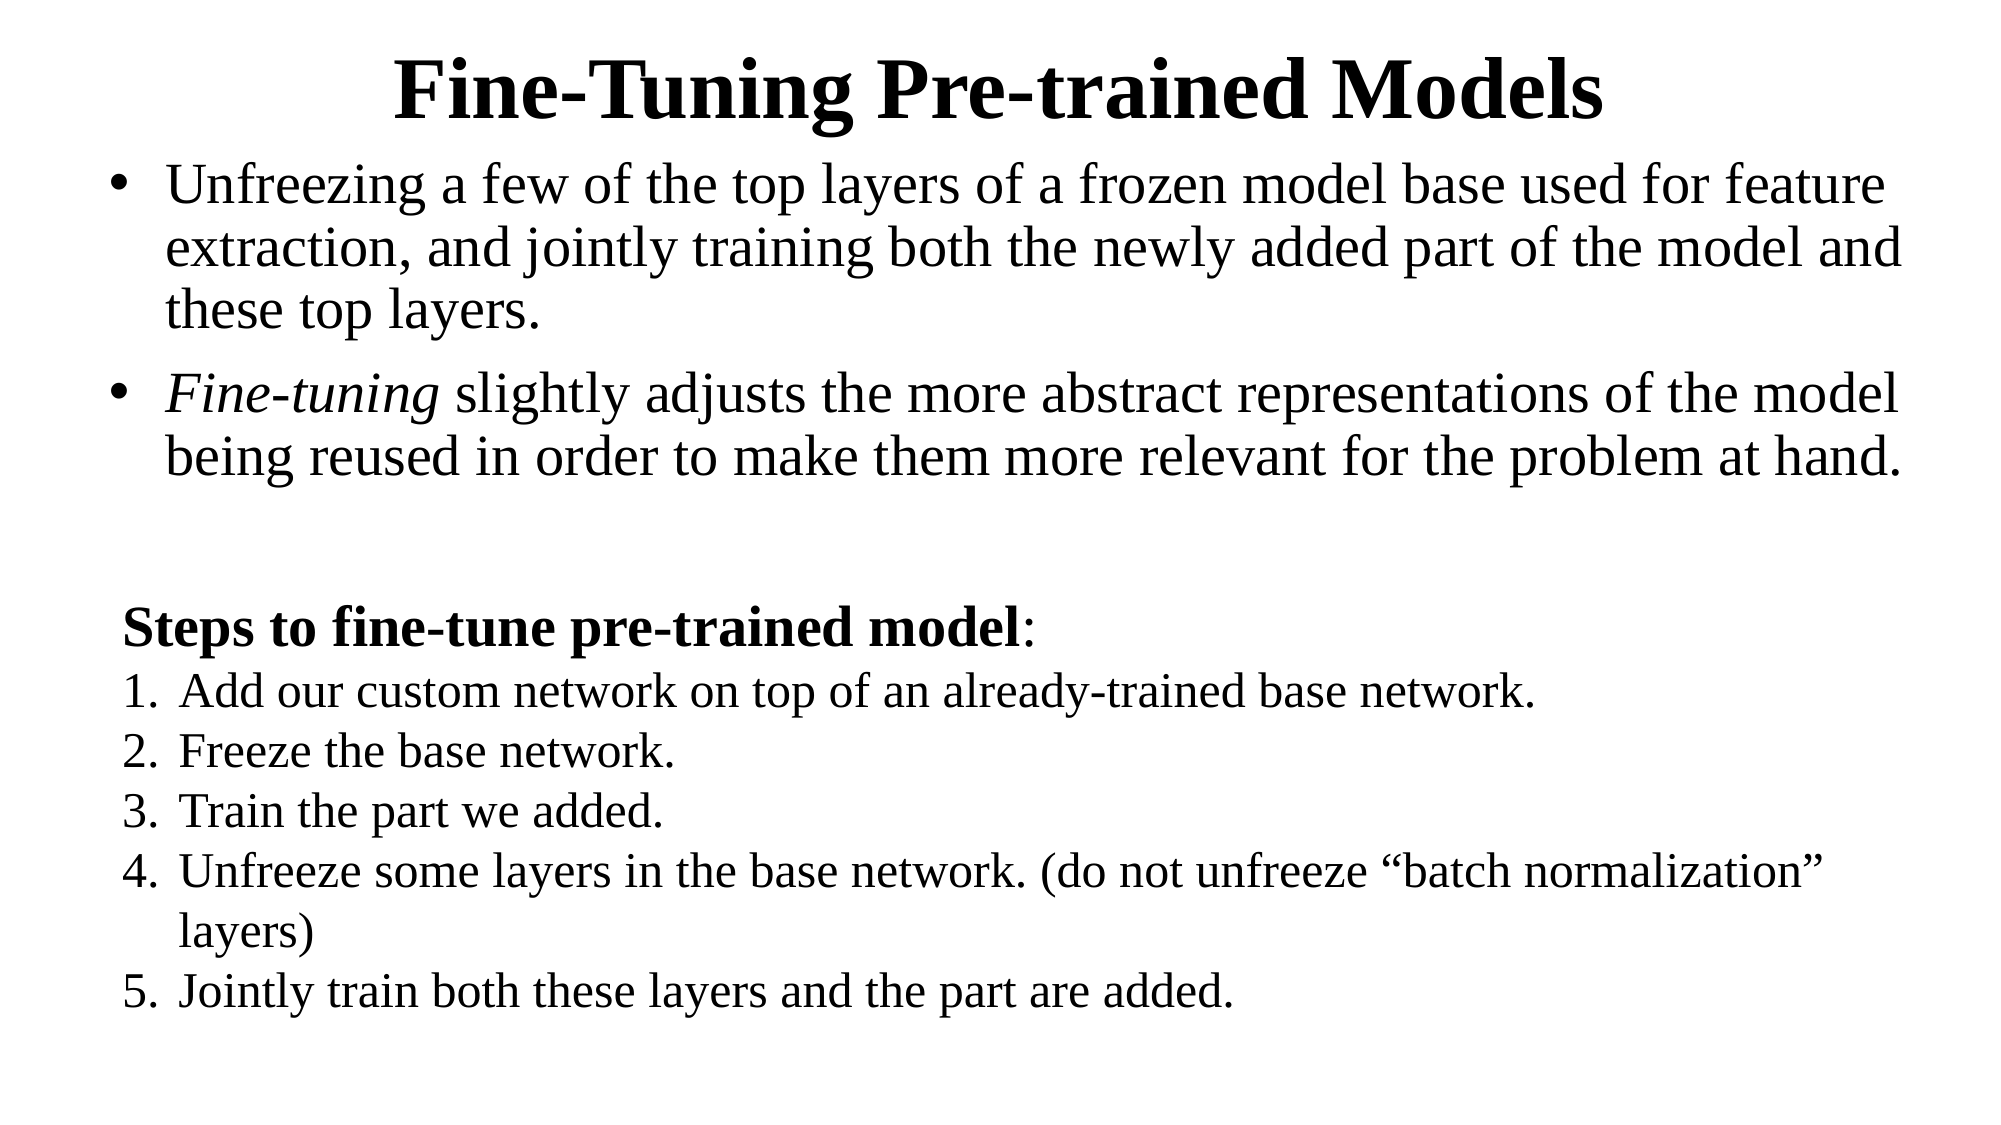

# Fine-Tuning Pre-trained Models
Unfreezing a few of the top layers of a frozen model base used for feature extraction, and jointly training both the newly added part of the model and these top layers.
Fine-tuning slightly adjusts the more abstract representations of the model being reused in order to make them more relevant for the problem at hand.
Steps to fine-tune pre-trained model:
Add our custom network on top of an already-trained base network.
Freeze the base network.
Train the part we added.
Unfreeze some layers in the base network. (do not unfreeze “batch normalization” layers)
Jointly train both these layers and the part are added.